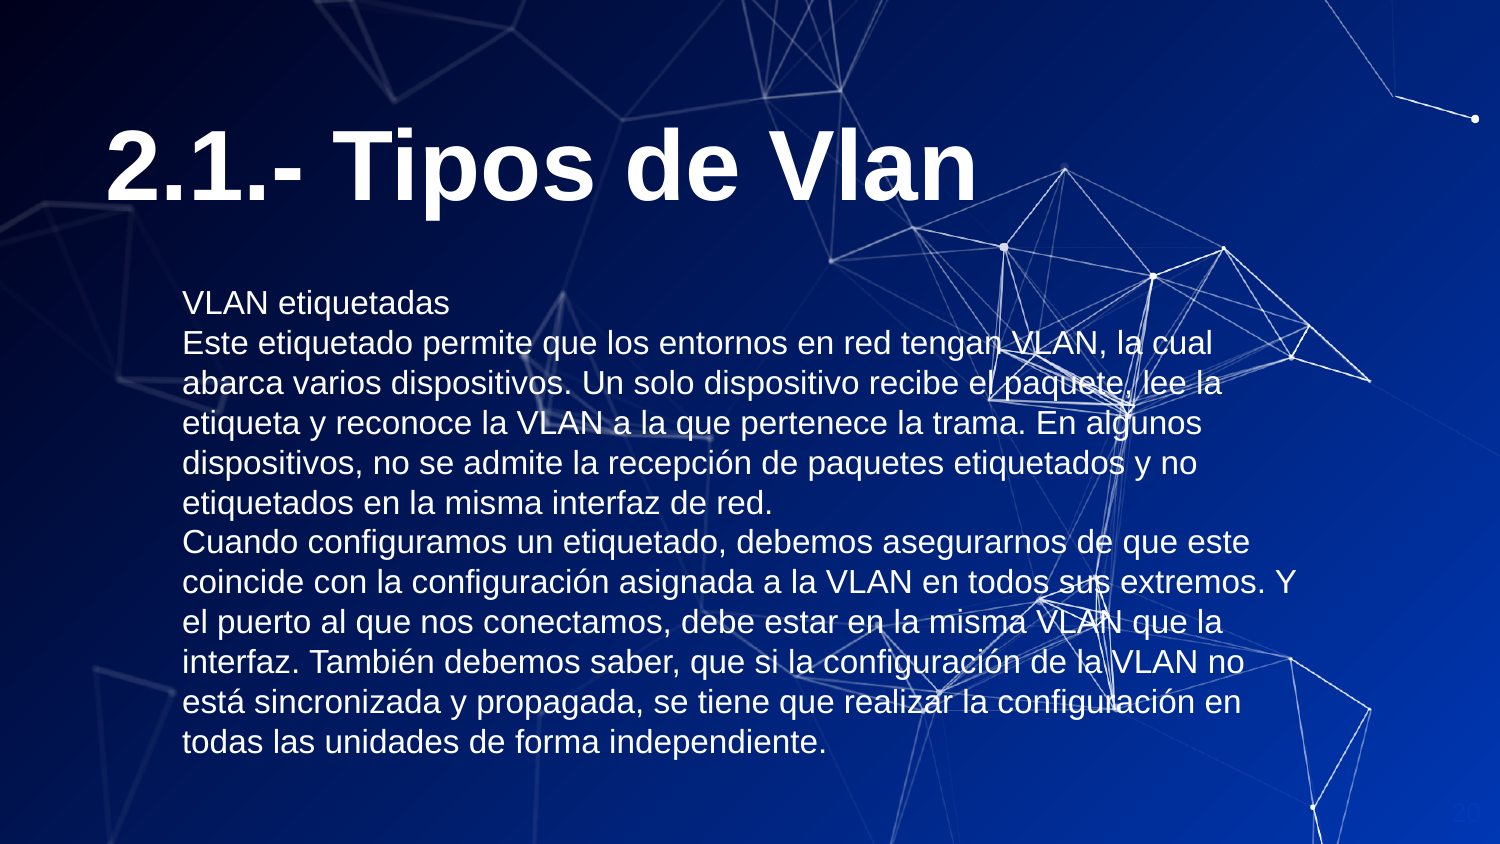

2.1.- Tipos de Vlan
VLAN etiquetadas
Este etiquetado permite que los entornos en red tengan VLAN, la cual abarca varios dispositivos. Un solo dispositivo recibe el paquete, lee la etiqueta y reconoce la VLAN a la que pertenece la trama. En algunos dispositivos, no se admite la recepción de paquetes etiquetados y no etiquetados en la misma interfaz de red.
Cuando configuramos un etiquetado, debemos asegurarnos de que este coincide con la configuración asignada a la VLAN en todos sus extremos. Y el puerto al que nos conectamos, debe estar en la misma VLAN que la interfaz. También debemos saber, que si la configuración de la VLAN no está sincronizada y propagada, se tiene que realizar la configuración en todas las unidades de forma independiente.
20